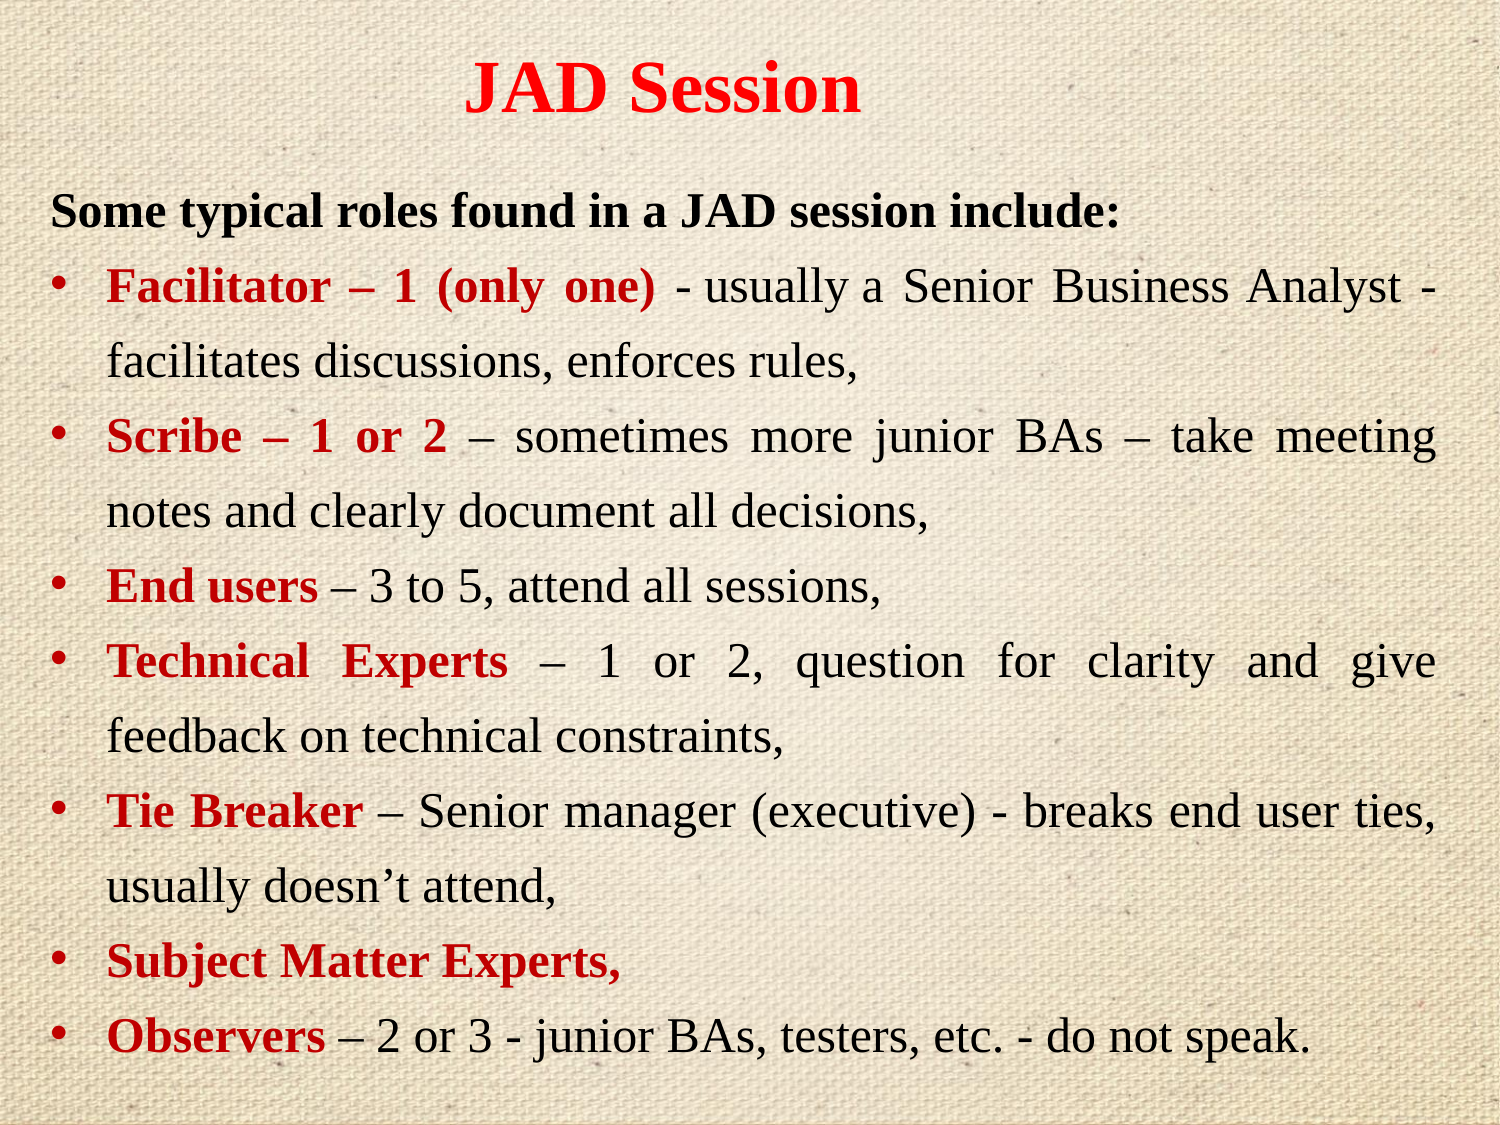

# JAD Session
Some typical roles found in a JAD session include:
Facilitator – 1 (only one) - usually a Senior Business Analyst - facilitates discussions, enforces rules,
Scribe – 1 or 2 – sometimes more junior BAs – take meeting notes and clearly document all decisions,
End users – 3 to 5, attend all sessions,
Technical Experts – 1 or 2, question for clarity and give feedback on technical constraints,
Tie Breaker – Senior manager (executive) - breaks end user ties, usually doesn’t attend,
Subject Matter Experts,
Observers – 2 or 3 - junior BAs, testers, etc. - do not speak.